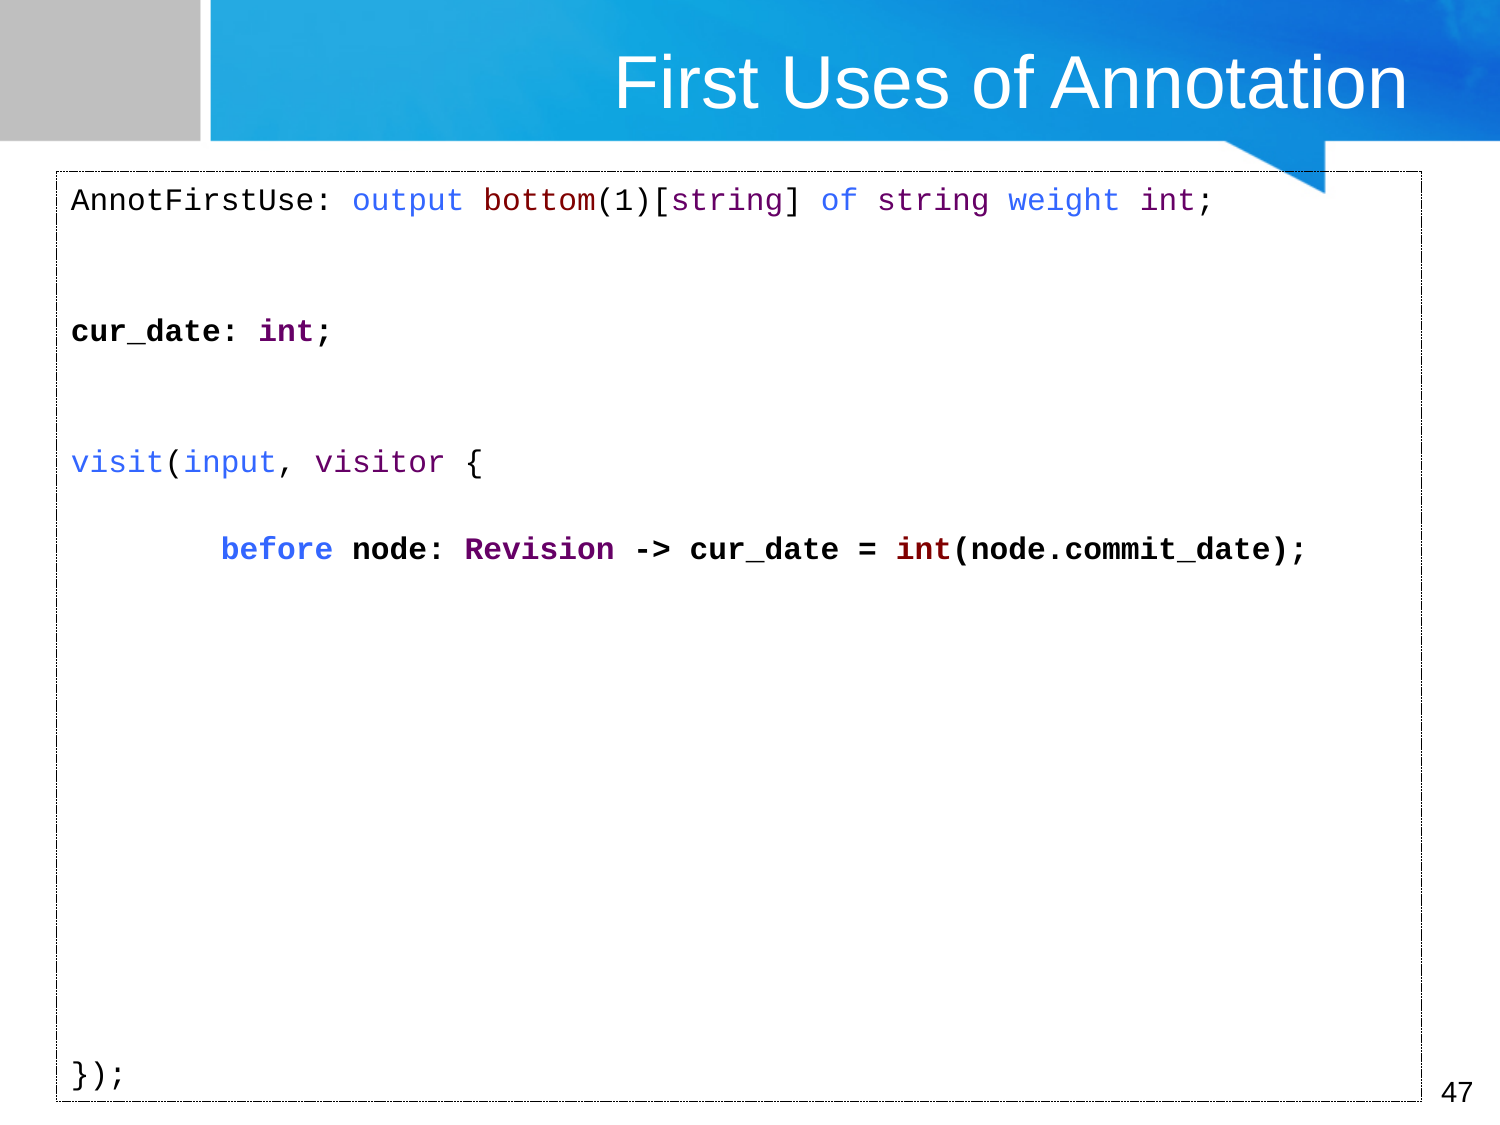

# First Uses of Annotation
AnnotFirstUse: output bottom(1)[string] of string weight int;

cur_date: int;

visit(input, visitor {

	before node: Revision -> cur_date = int(node.commit_date);

});
47